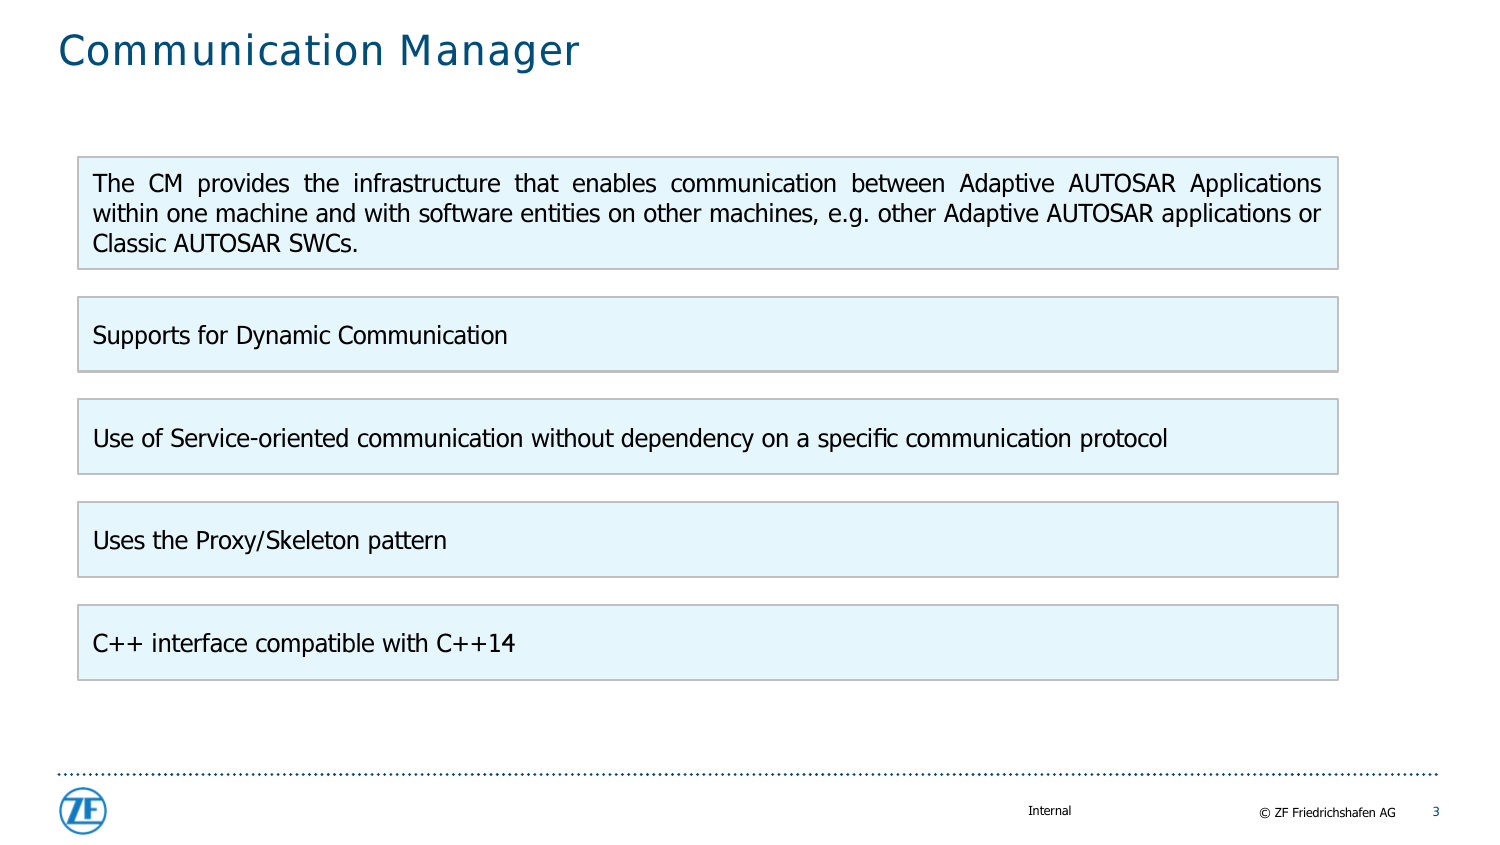

# Communication Manager
The CM provides the infrastructure that enables communication between Adaptive AUTOSAR Applications within one machine and with software entities on other machines, e.g. other Adaptive AUTOSAR applications or Classic AUTOSAR SWCs.
Supports for Dynamic Communication
Use of Service-oriented communication without dependency on a specific communication protocol
Uses the Proxy/Skeleton pattern
C++ interface compatible with C++14

3